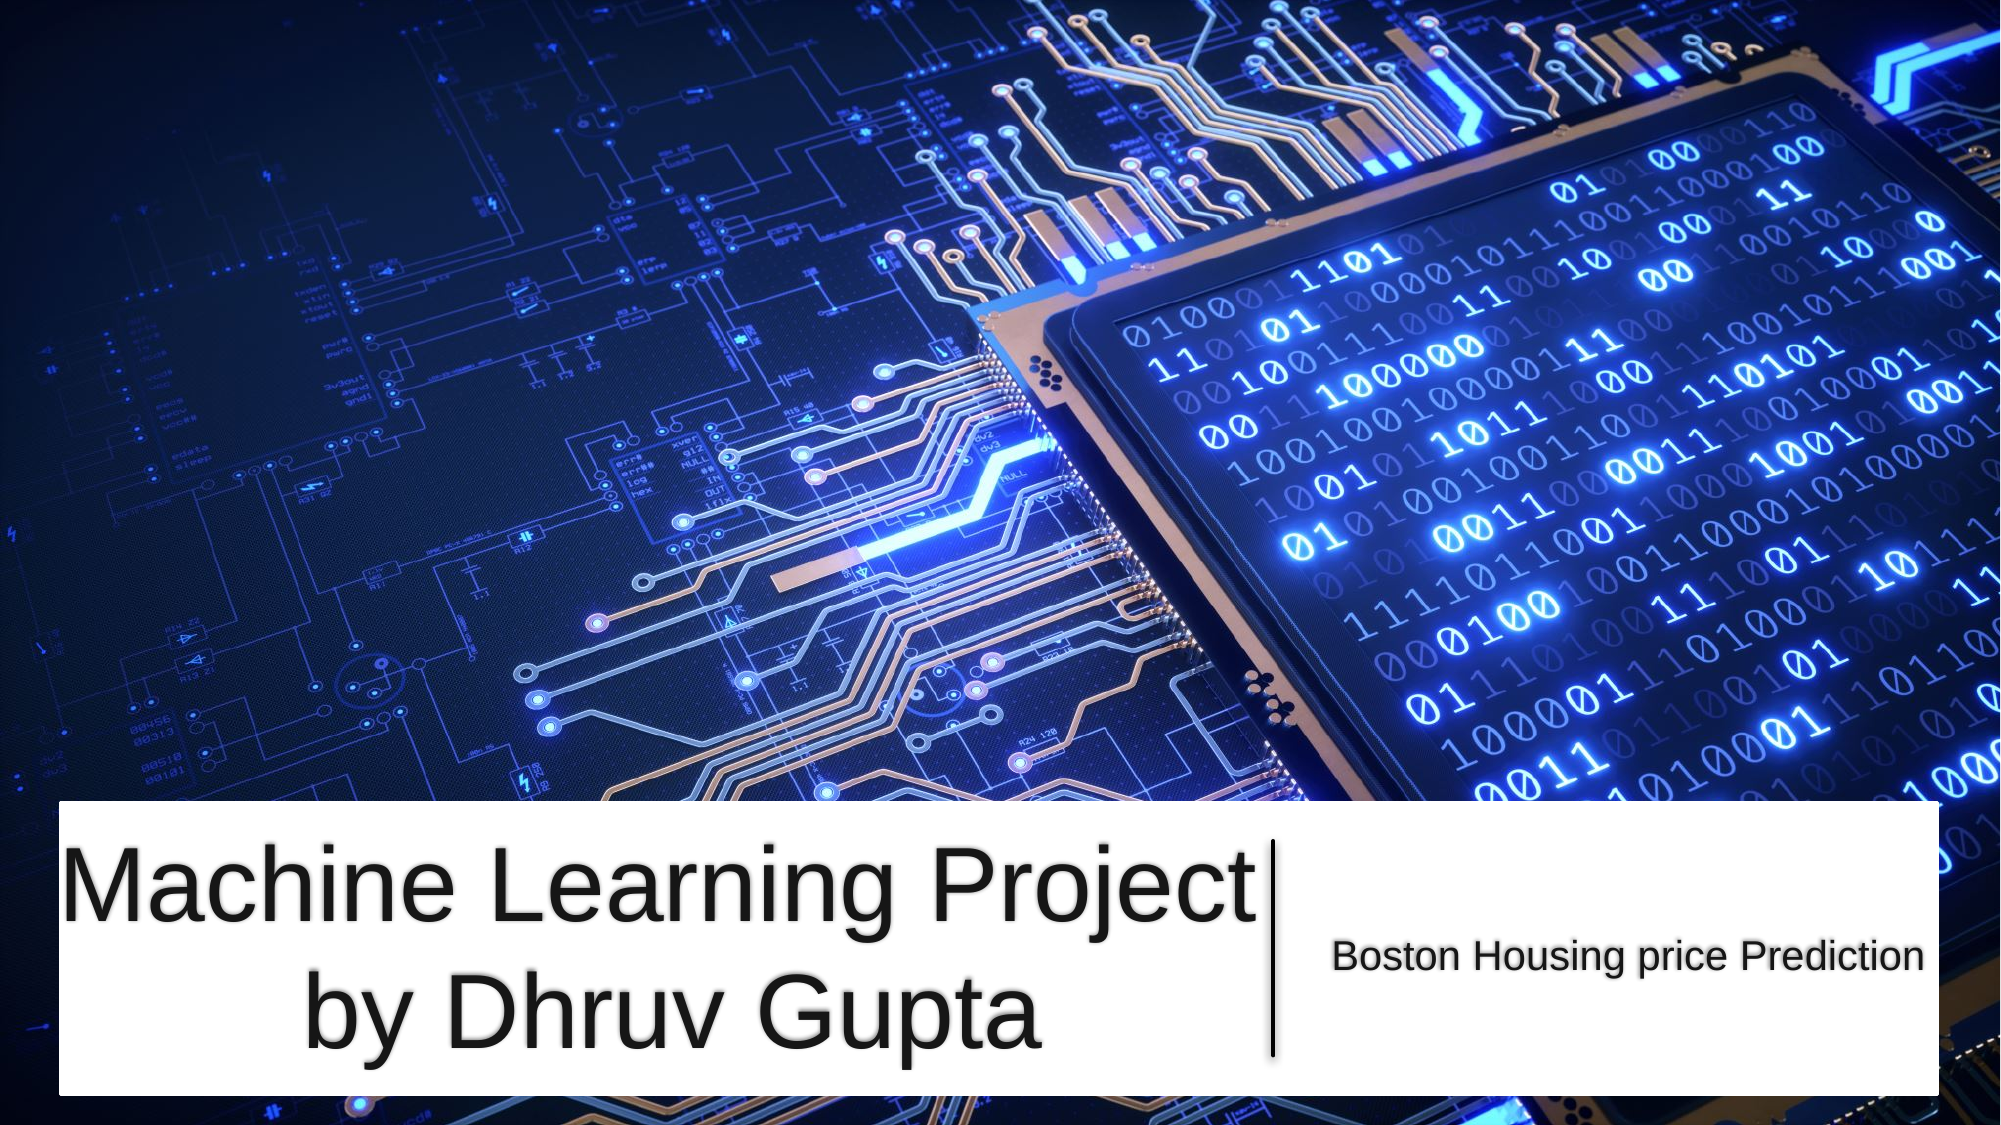

# Machine Learning Project by Dhruv Gupta

Boston Housing price Prediction